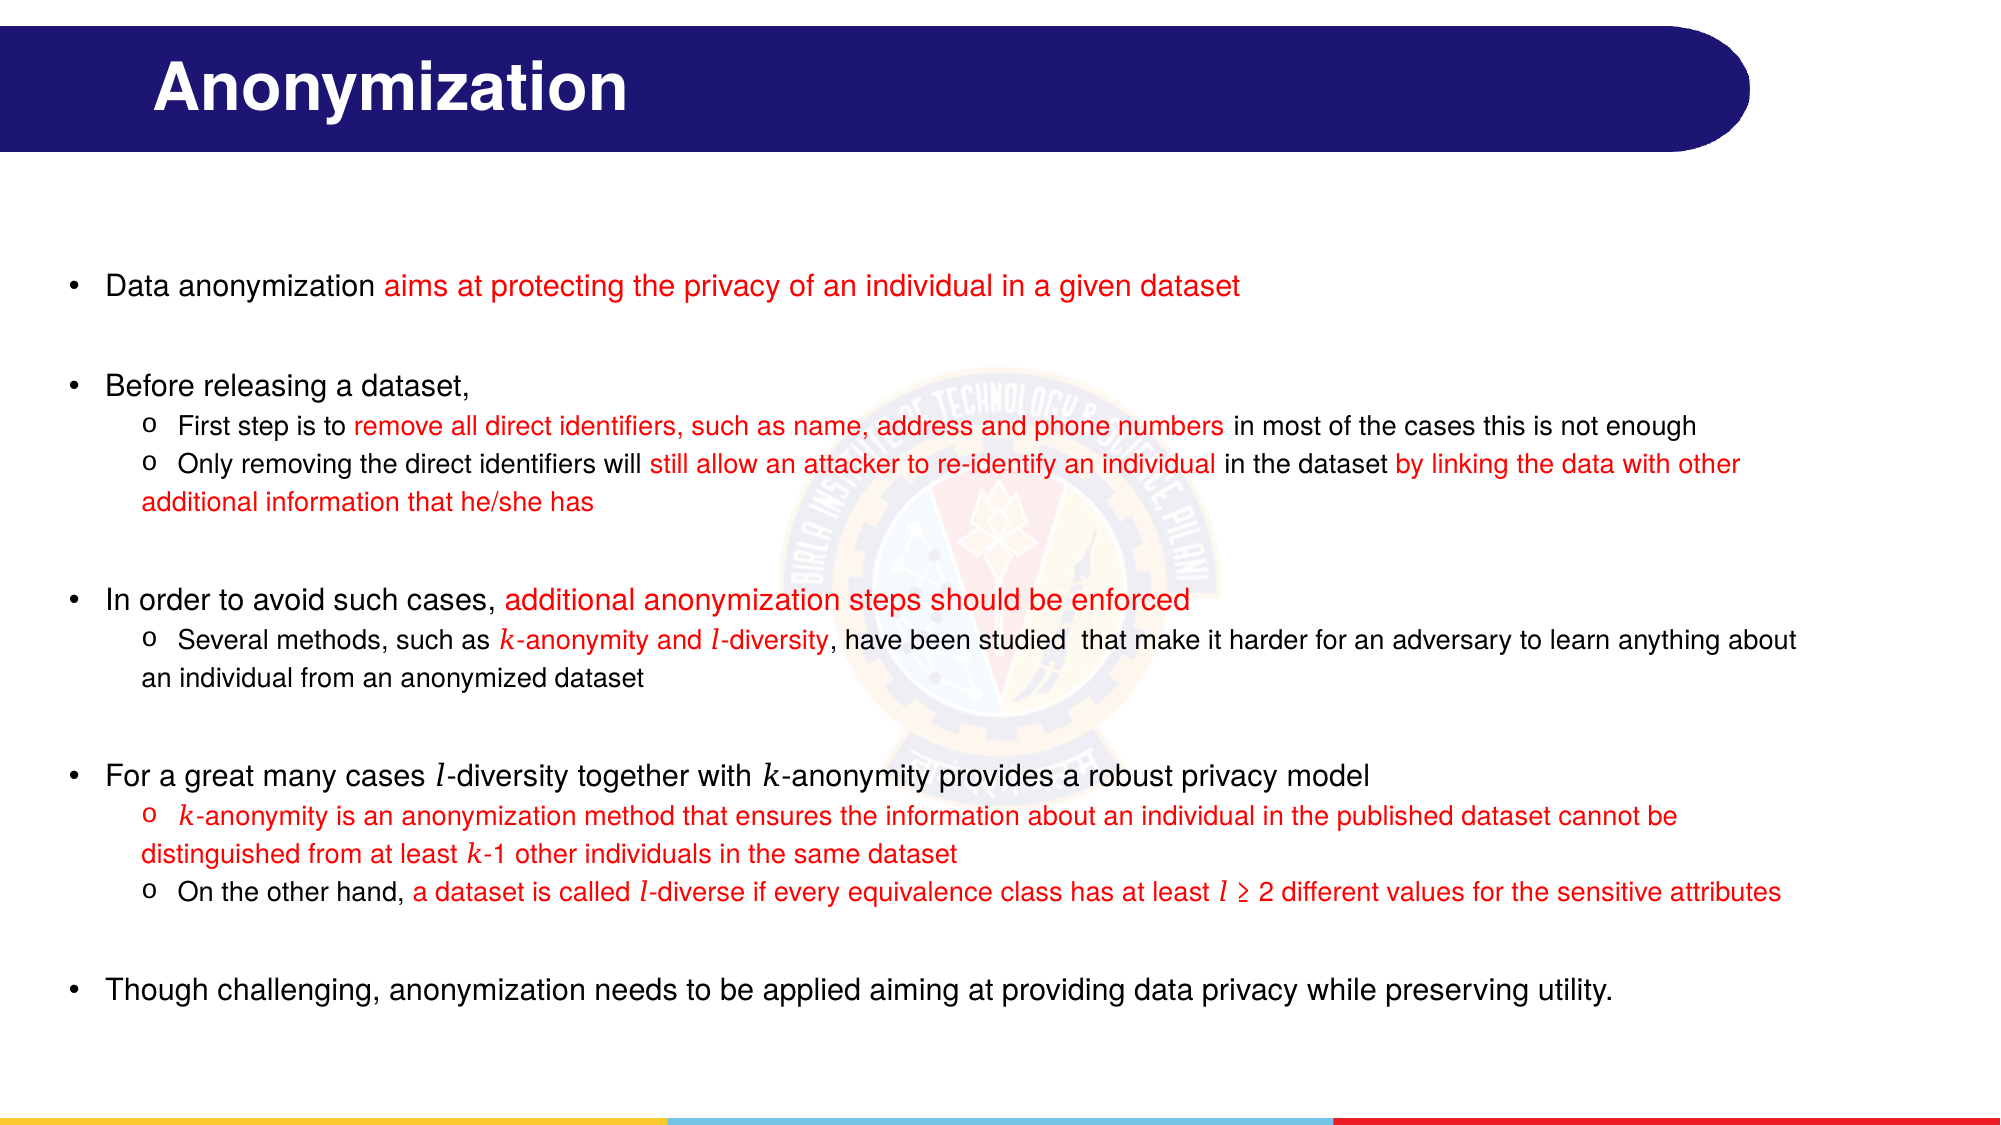

# Anonymization

Data anonymization aims at protecting the privacy of an individual in a given dataset

Before releasing a dataset,
First step is to remove all direct identifiers, such as name, address and phone numbers in most of the cases this is not enough
Only removing the direct identifiers will still allow an attacker to re-identify an individual in the dataset by linking the data with other
additional information that he/she has

In order to avoid such cases, additional anonymization steps should be enforced
Several methods, such as 𝑘-anonymity and 𝑙-diversity, have been studied  that make it harder for an adversary to learn anything about
an individual from an anonymized dataset

For a great many cases 𝑙-diversity together with 𝑘-anonymity provides a robust privacy model
𝑘-anonymity is an anonymization method that ensures the information about an individual in the published dataset cannot be
distinguished from at least 𝑘-1 other individuals in the same dataset
On the other hand, a dataset is called 𝑙-diverse if every equivalence class has at least 𝑙 ≥ 2 different values for the sensitive attributes

Though challenging, anonymization needs to be applied aiming at providing data privacy while preserving utility.